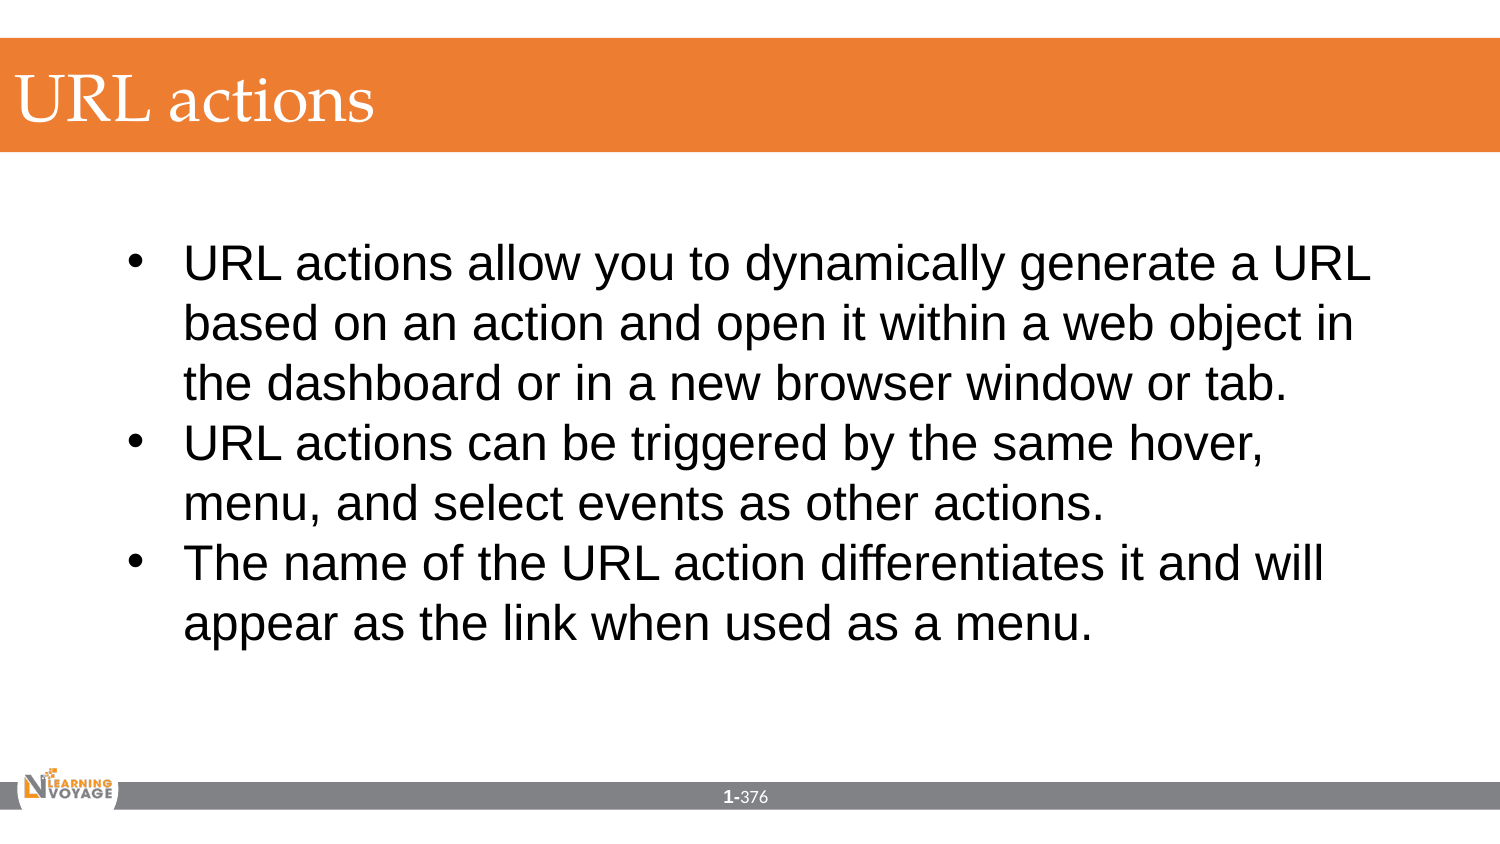

URL actions
URL actions allow you to dynamically generate a URL based on an action and open it within a web object in the dashboard or in a new browser window or tab.
URL actions can be triggered by the same hover, menu, and select events as other actions.
The name of the URL action differentiates it and will appear as the link when used as a menu.
1-376